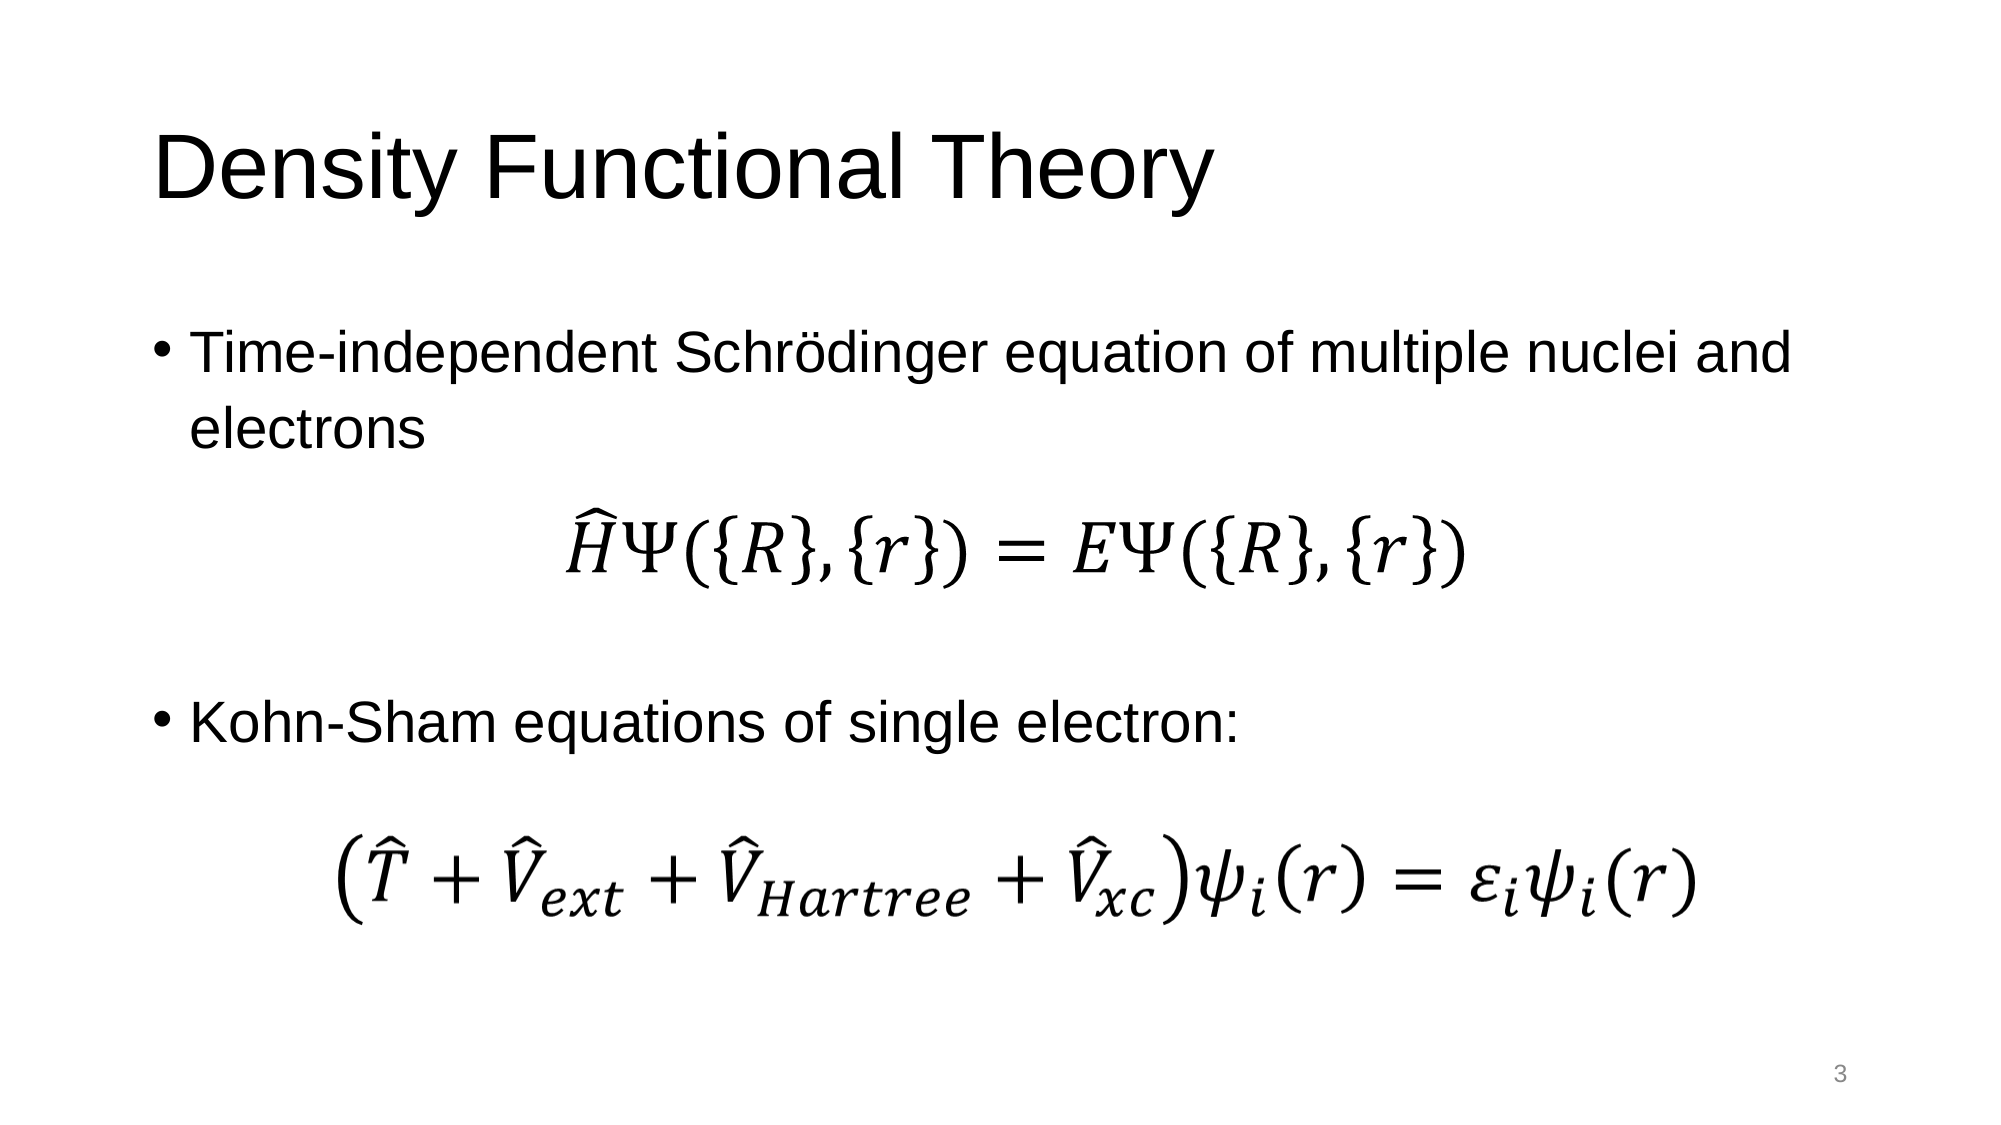

# Density Functional Theory
Time-independent Schrödinger equation of multiple nuclei and electrons

Kohn-Sham equations of single electron:

3